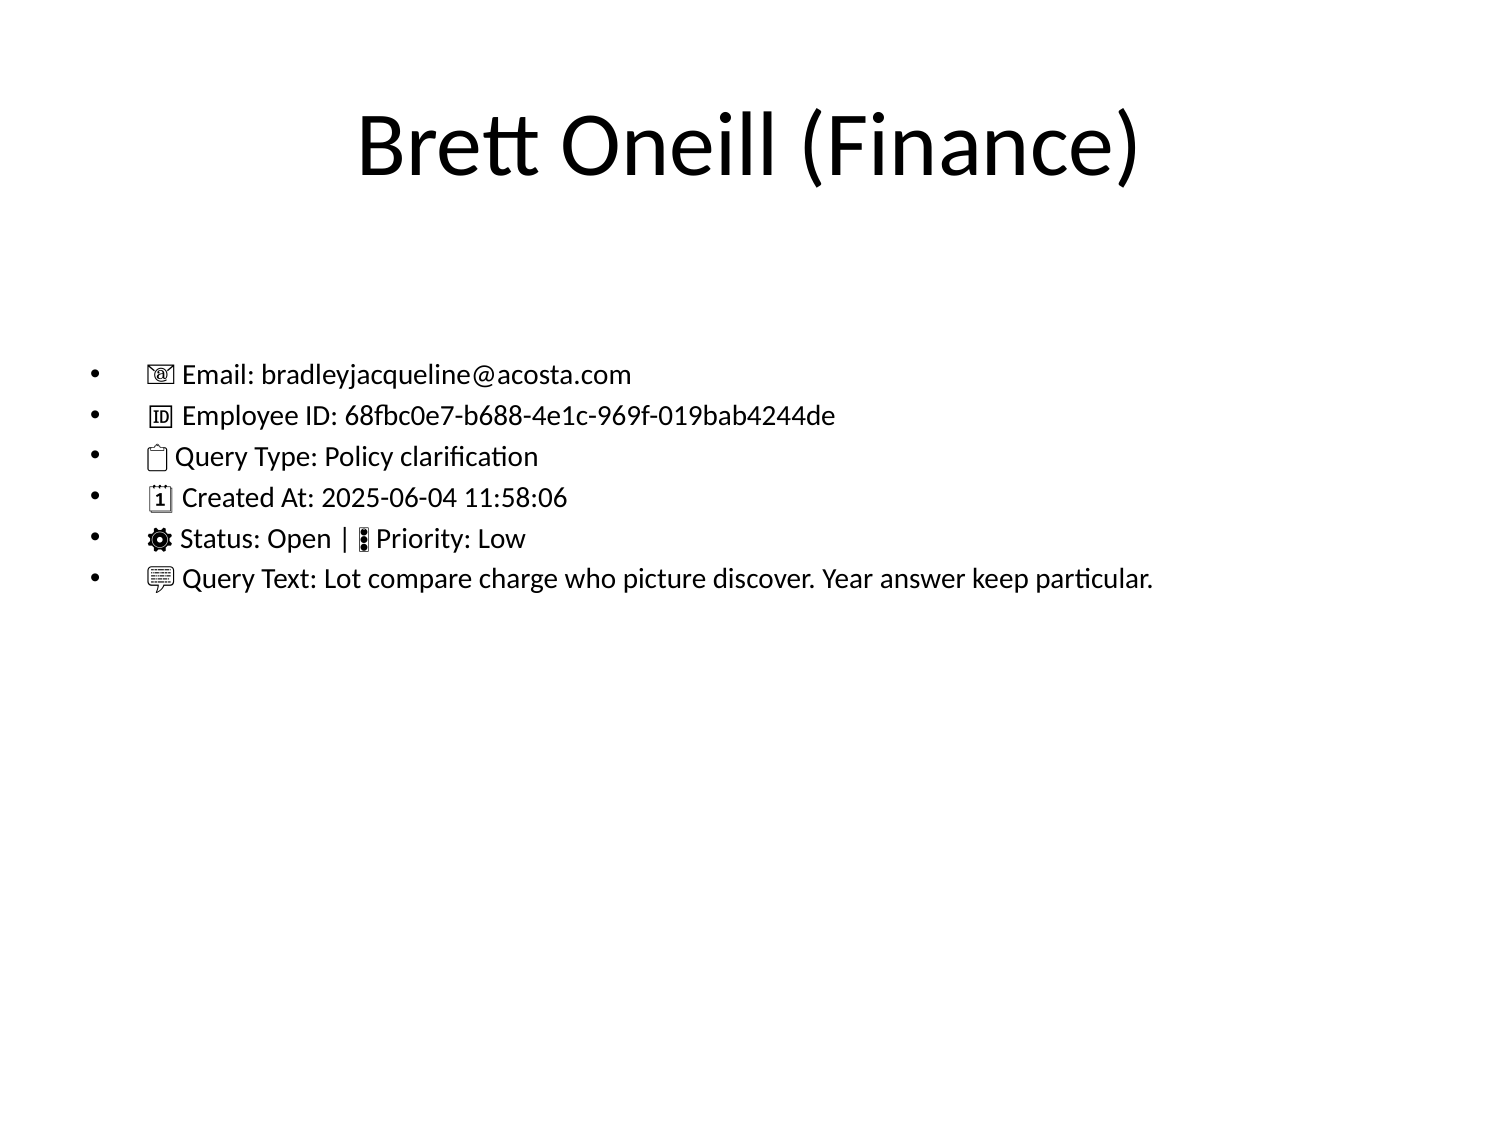

# Brett Oneill (Finance)

📧 Email: bradleyjacqueline@acosta.com
🆔 Employee ID: 68fbc0e7-b688-4e1c-969f-019bab4244de
📋 Query Type: Policy clarification
🗓 Created At: 2025-06-04 11:58:06
⚙ Status: Open | 🚦 Priority: Low
💬 Query Text: Lot compare charge who picture discover. Year answer keep particular.